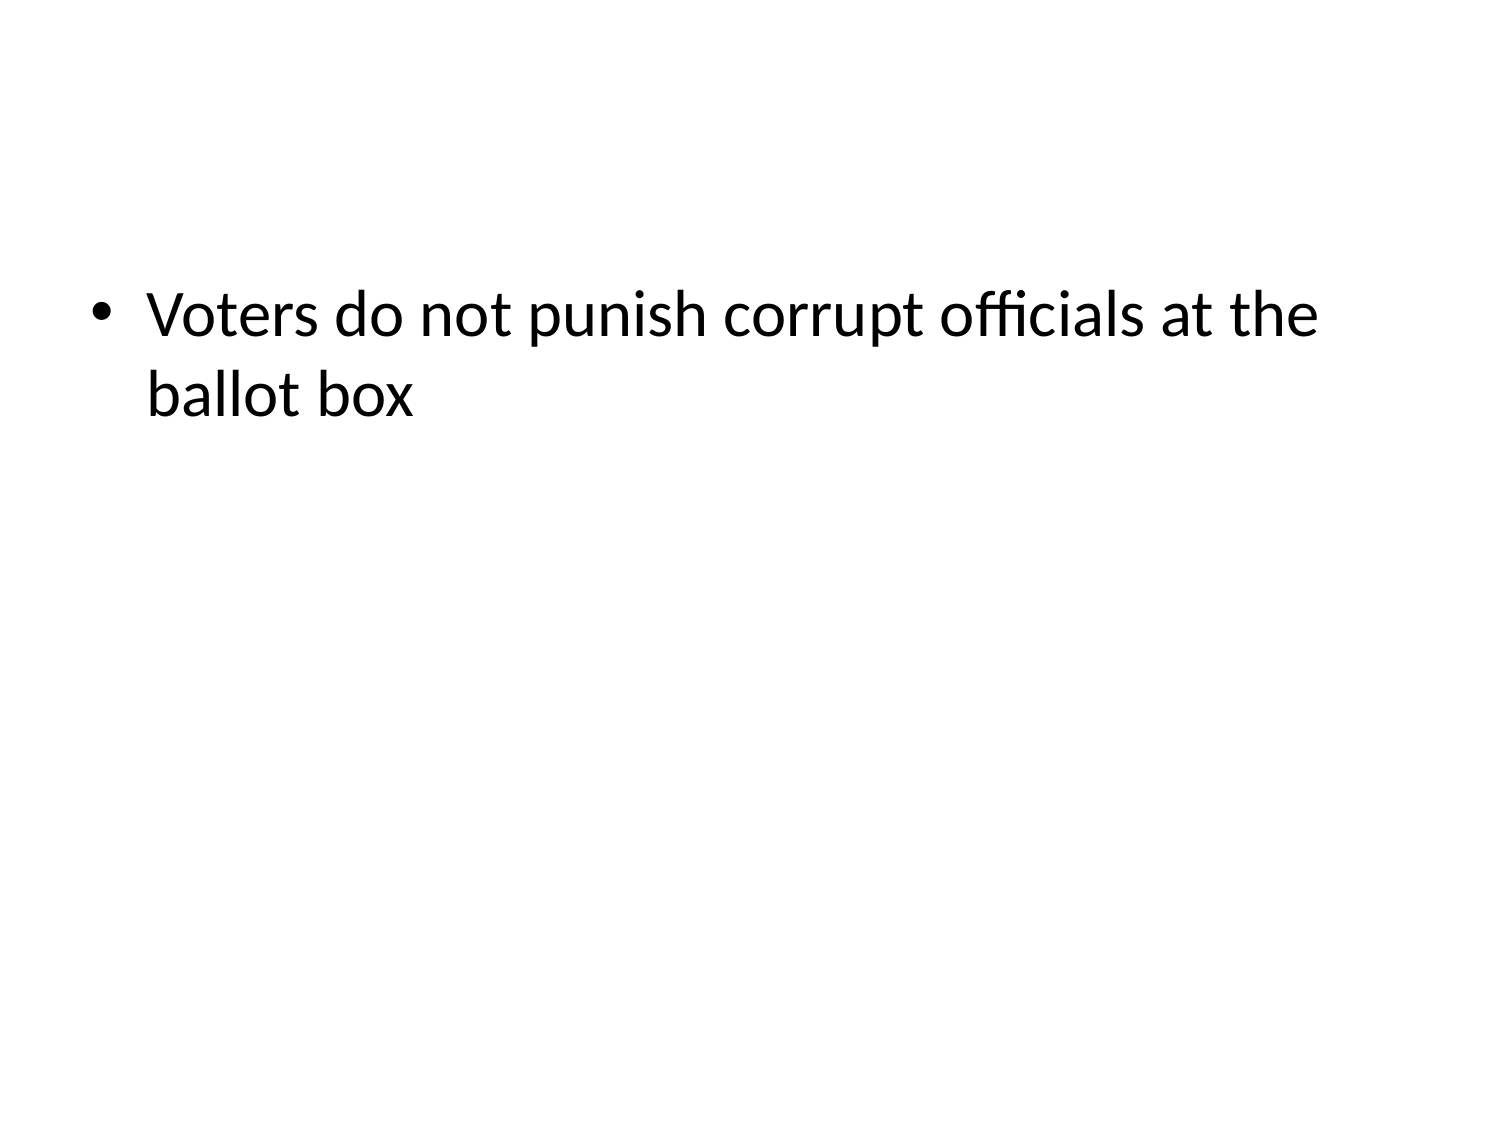

#
Voters do not punish corrupt officials at the ballot box